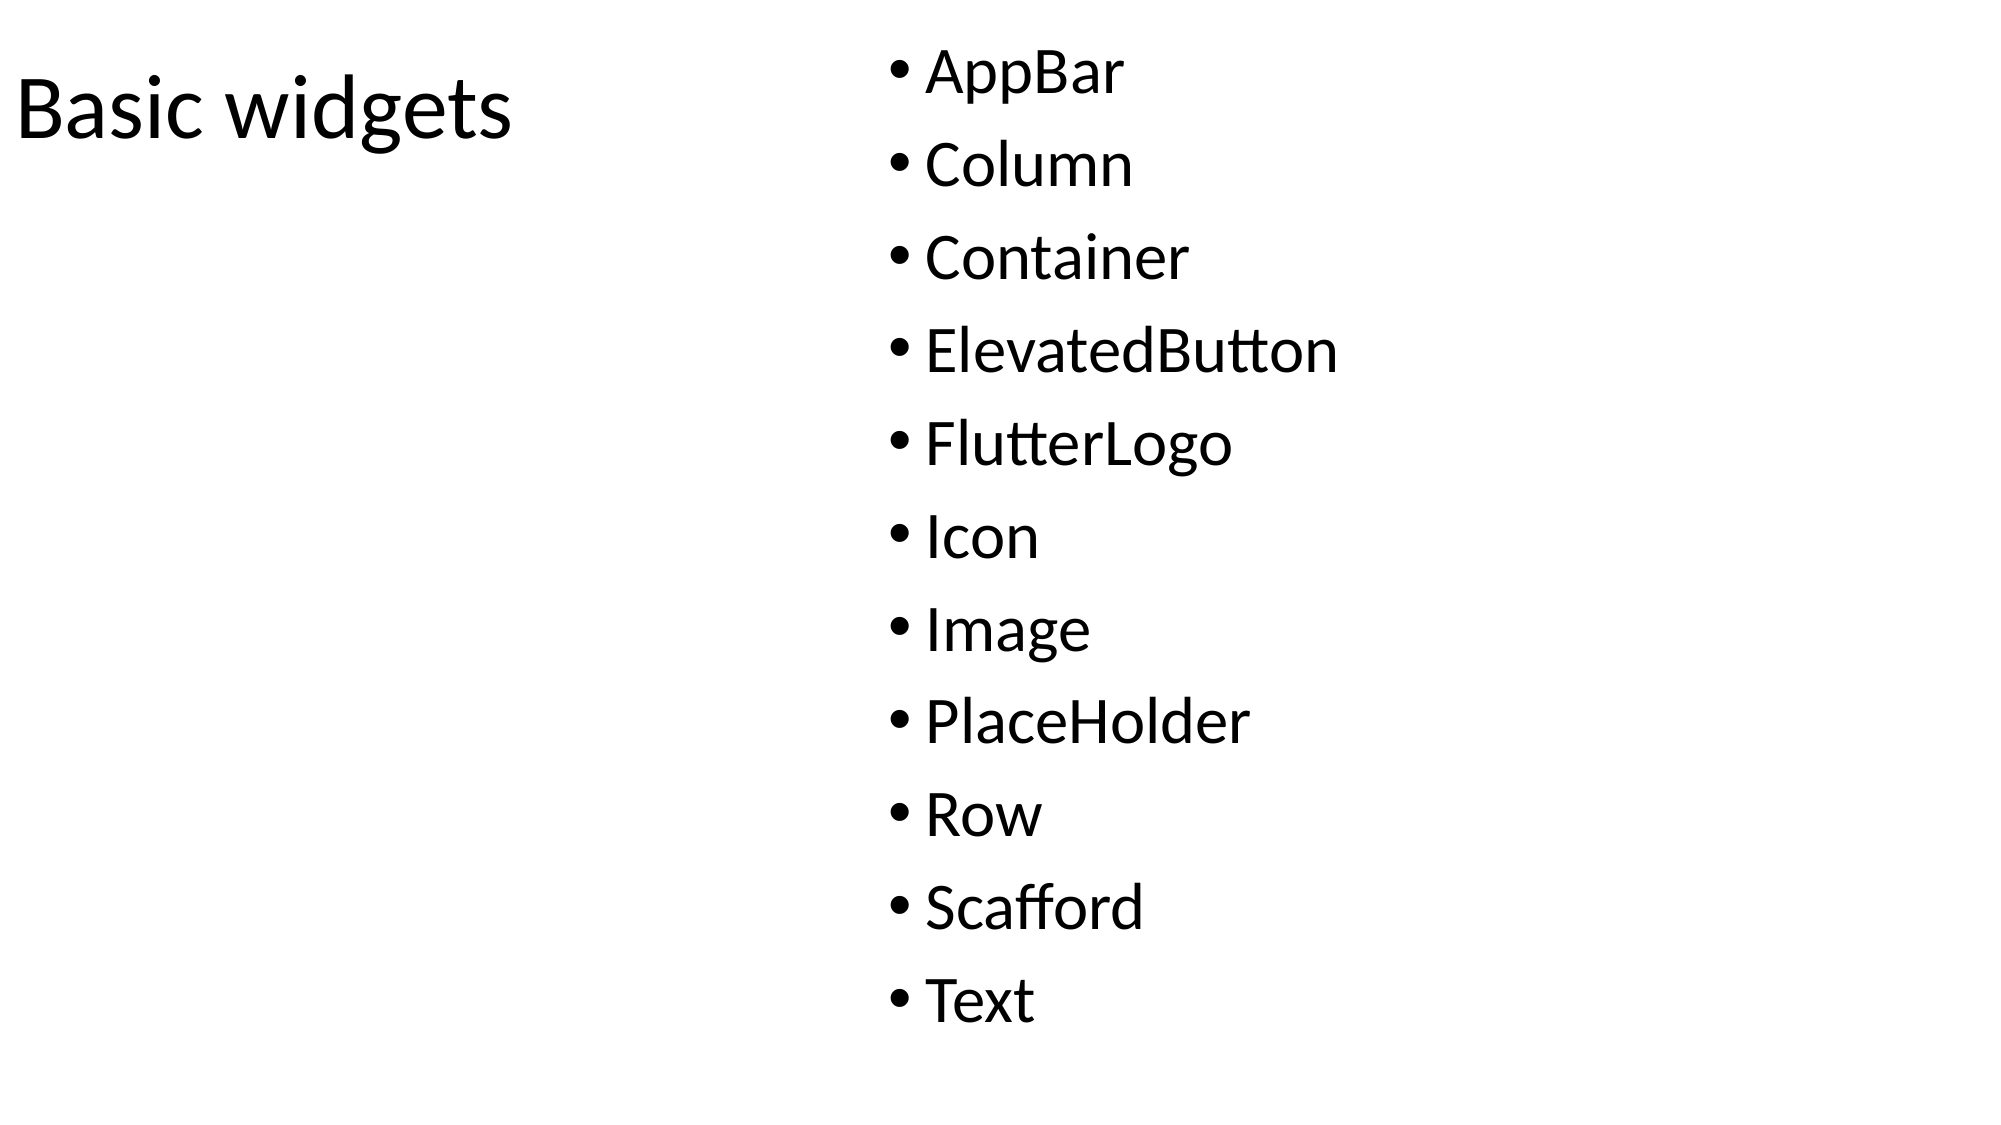

# Basic widgets
AppBar
Column
Container
ElevatedButton
FlutterLogo
Icon
Image
PlaceHolder
Row
Scafford
Text